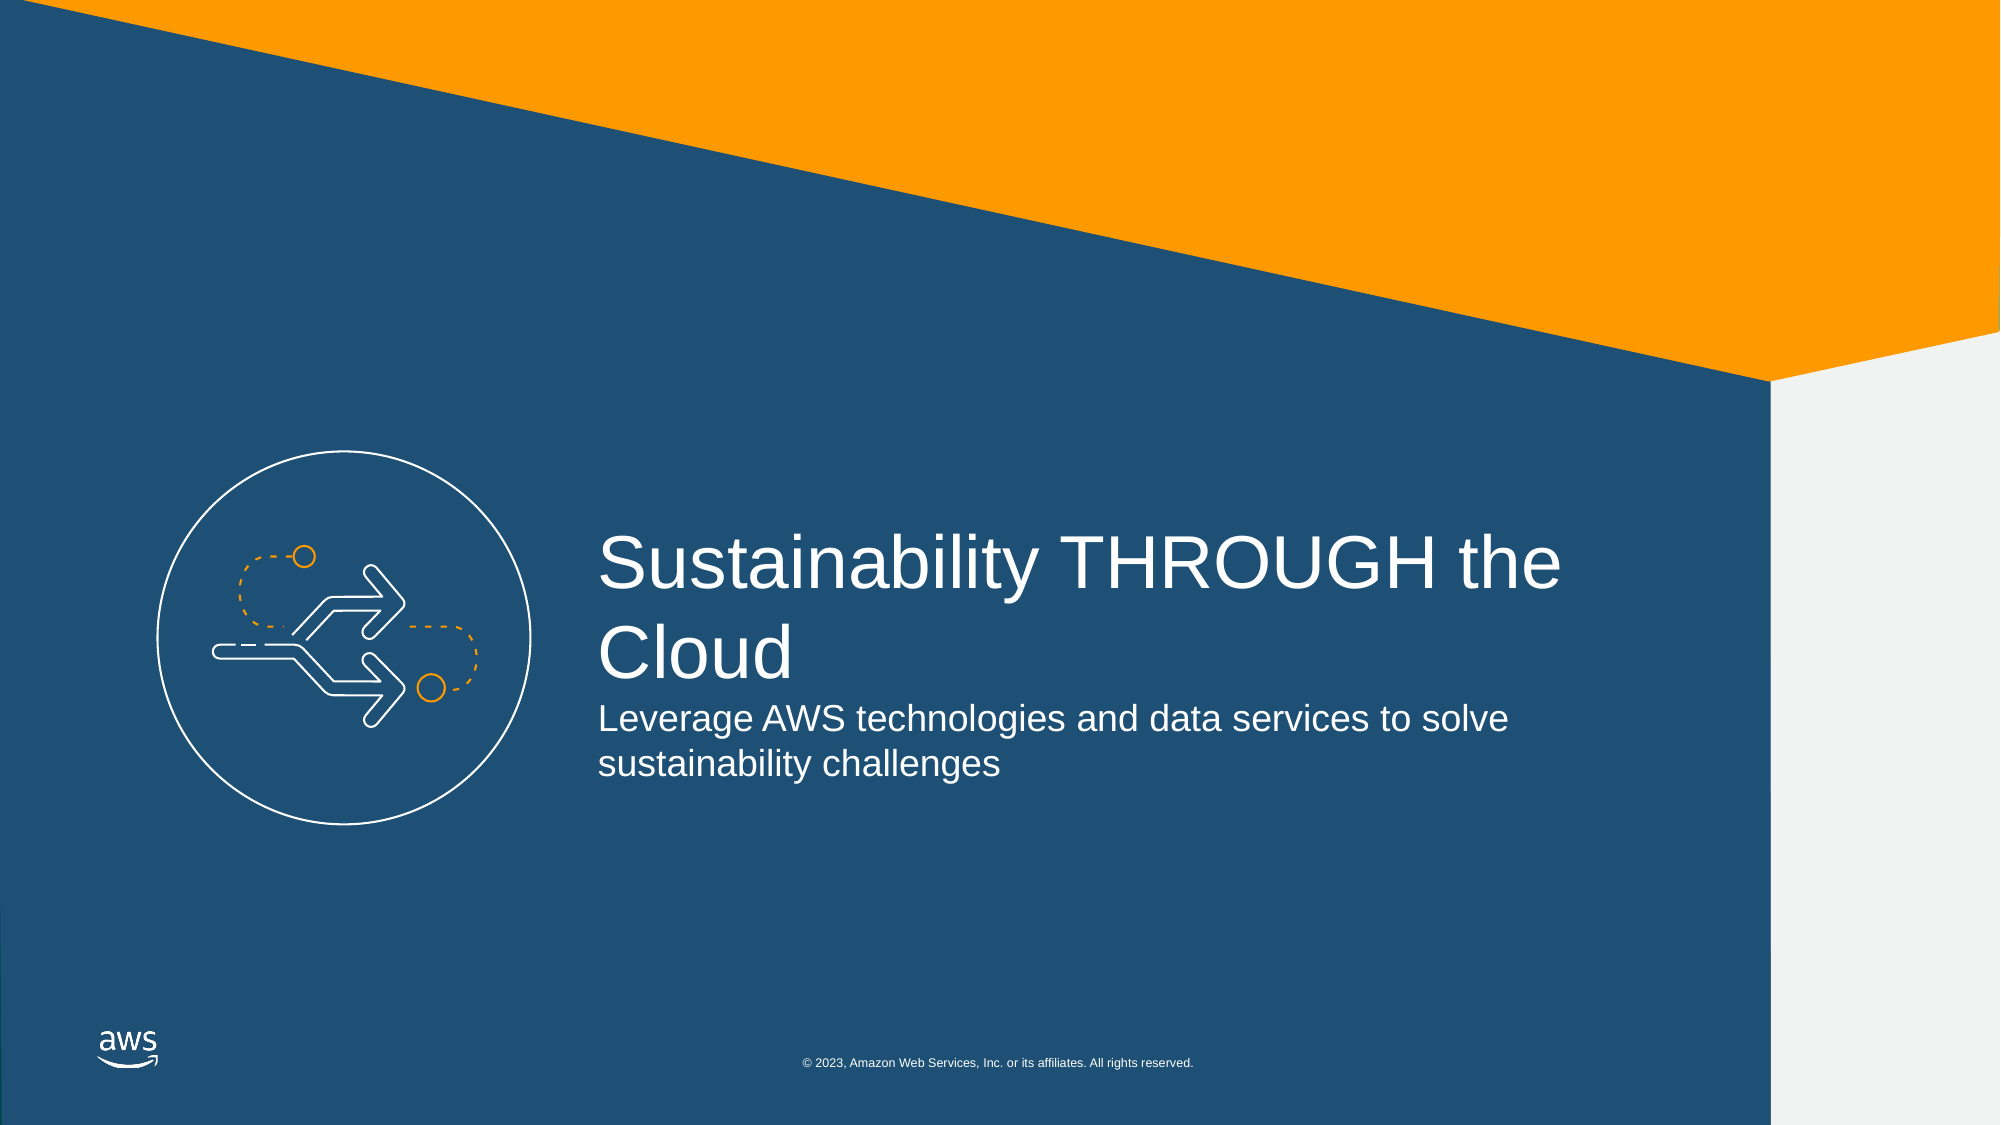

# Sustainability THROUGH the Cloud Leverage AWS technologies and data services to solve sustainability challenges